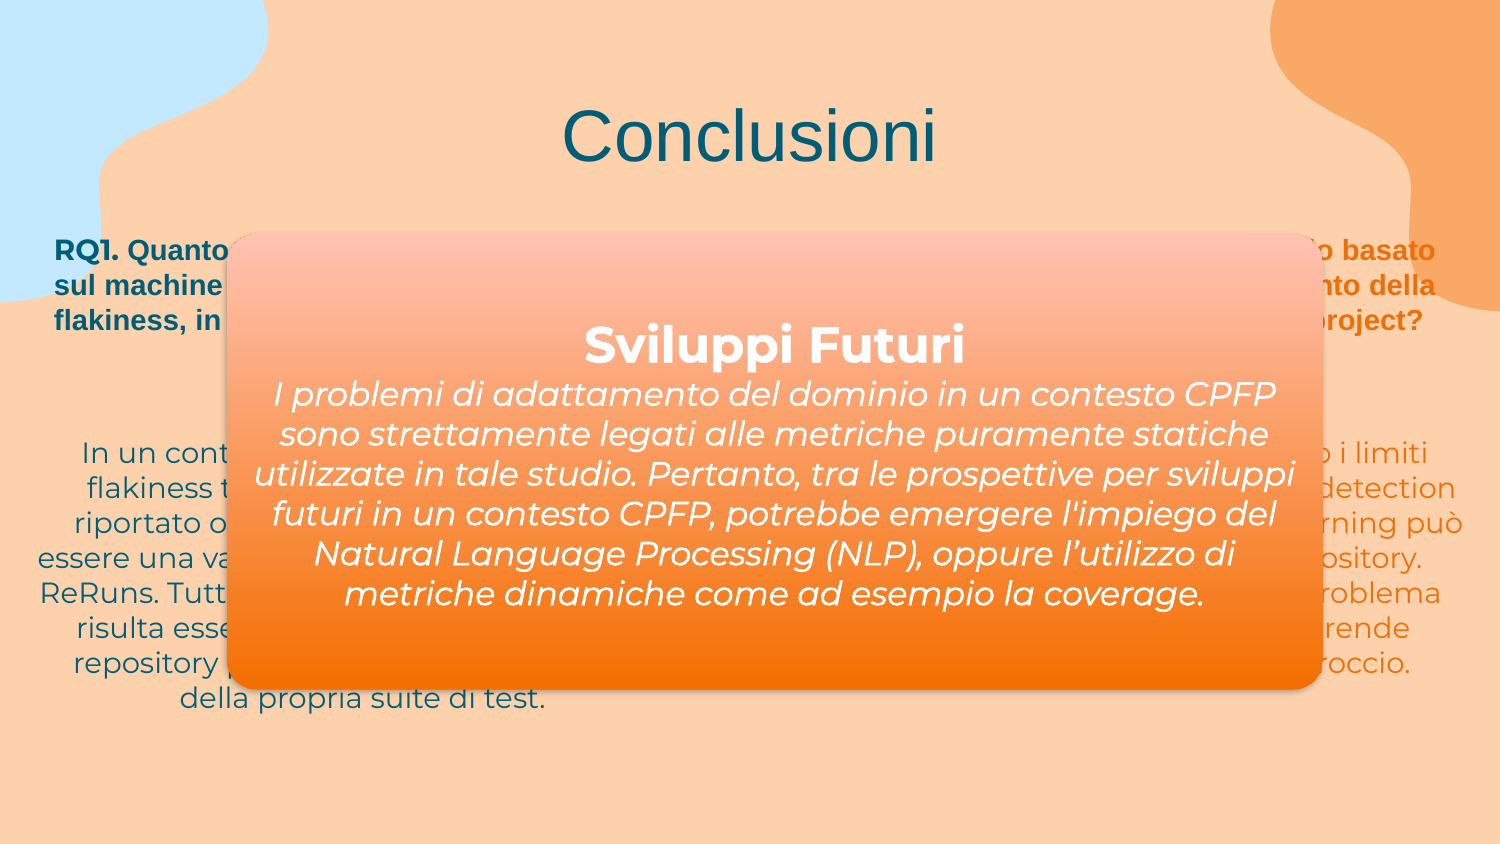

Conclusioni
RQ1. Quanto è efficace un approccio basato sul machine learning per il rilevamento della flakiness, in una validazione within-project?
RQ2. Quanto è efficace un approccio basato sul machine learning per il rilevamento della flakiness, in una validazione cross-project?
Sviluppi Futuri
I problemi di adattamento del dominio in un contesto CPFP sono strettamente legati alle metriche puramente statiche utilizzate in tale studio. Pertanto, tra le prospettive per sviluppi futuri in un contesto CPFP, potrebbe emergere l'impiego del Natural Language Processing (NLP), oppure l’utilizzo di metriche dinamiche come ad esempio la coverage.
In un contesto WPFP, la detecion della flakiness tramite machine learning ha riportato ottimi risultati, dimostrando di essere una valida alternativa al approccio del ReRuns. Tuttavia la sua applicazione ad oggi risulta essere ancora limitata alle poche repository per cui si conosce la flakiness della propria suite di test.
In un contesto CPFP si riducono i limiti enunciati nel WPFP in quanto la detection dei test flaky, tramite machine learning può essere applicata a qualsiasi repository. Tuttavia dai risultati ottenuti, il problema dell’adattamento del dominio rende impossibile applicare tale approccio.